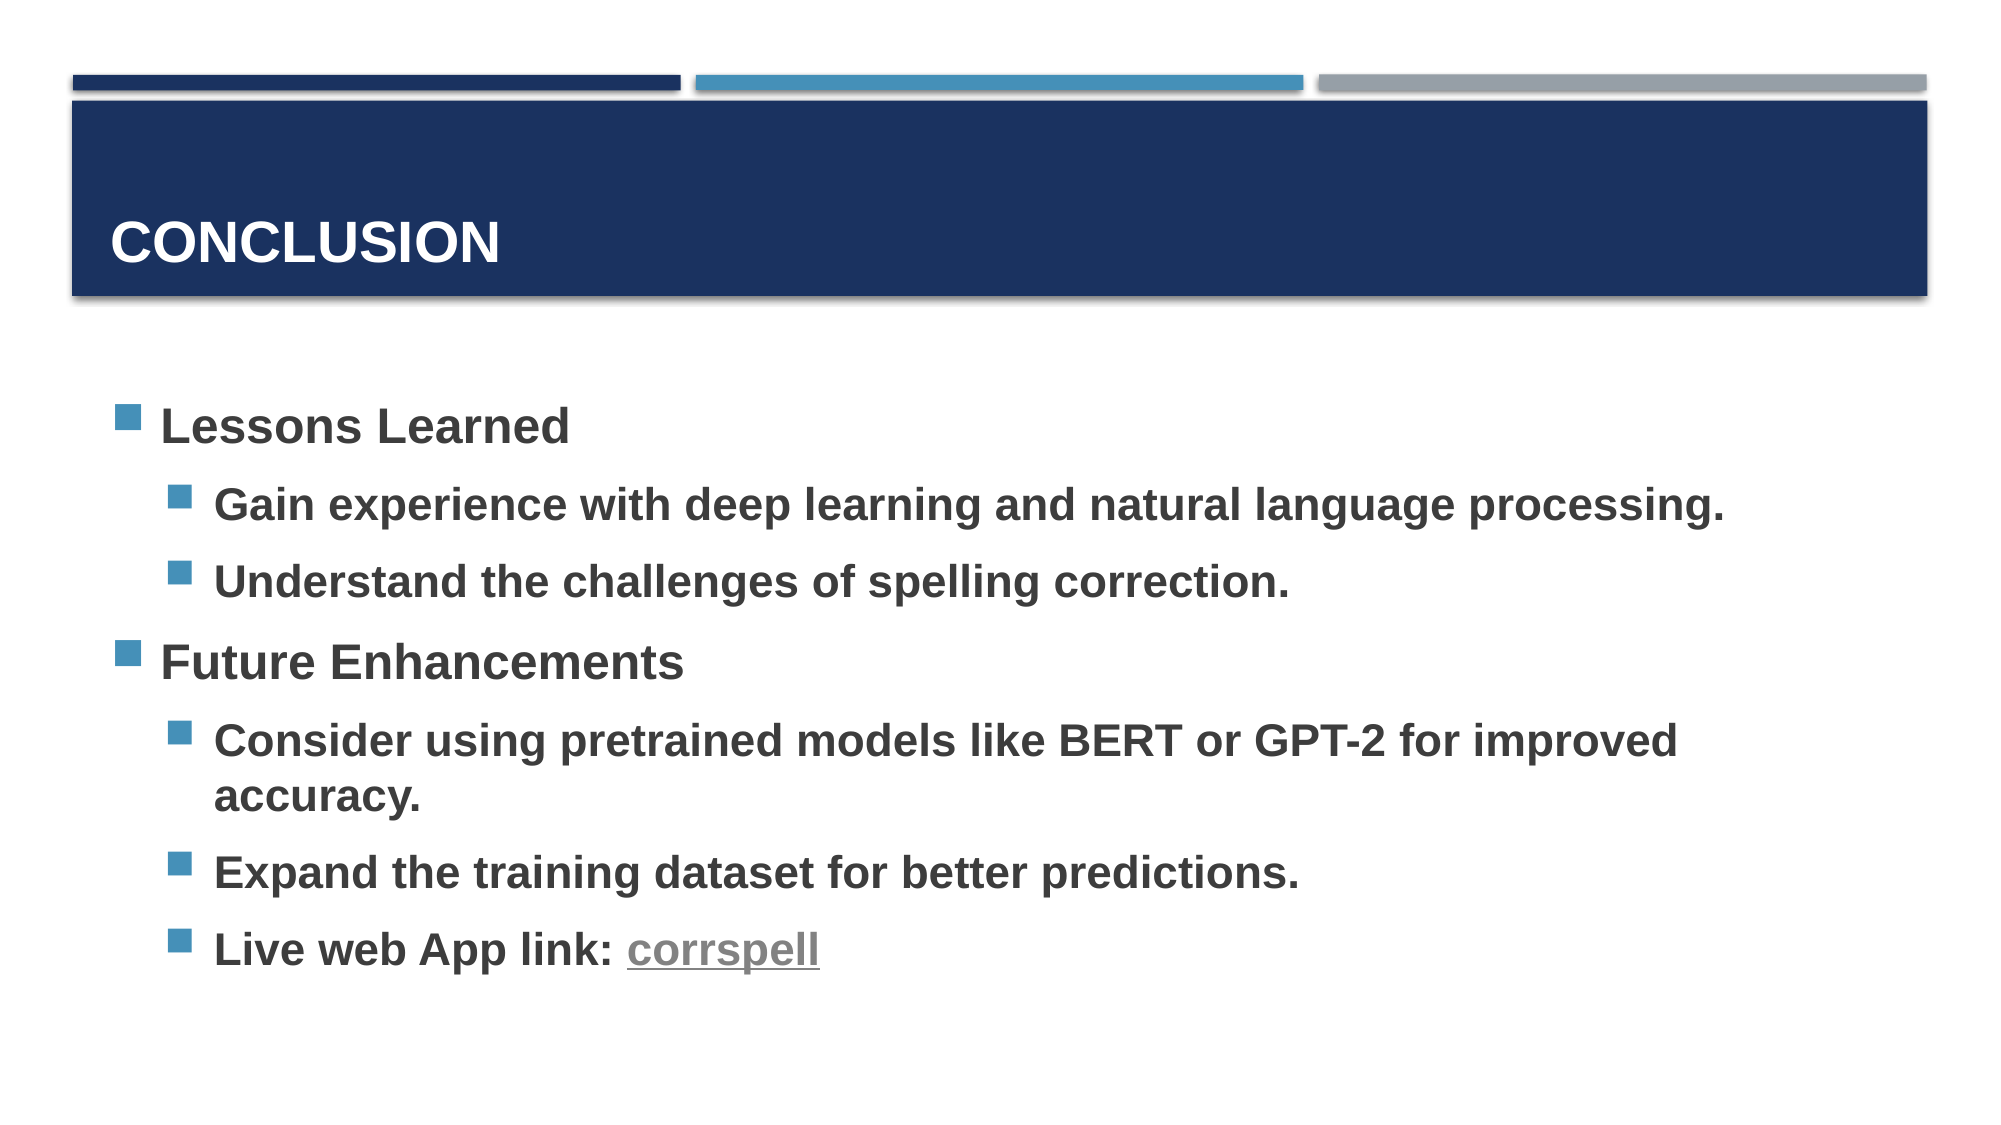

# Conclusion
Lessons Learned
Gain experience with deep learning and natural language processing.
Understand the challenges of spelling correction.
Future Enhancements
Consider using pretrained models like BERT or GPT-2 for improved accuracy.
Expand the training dataset for better predictions.
Live web App link: corrspell